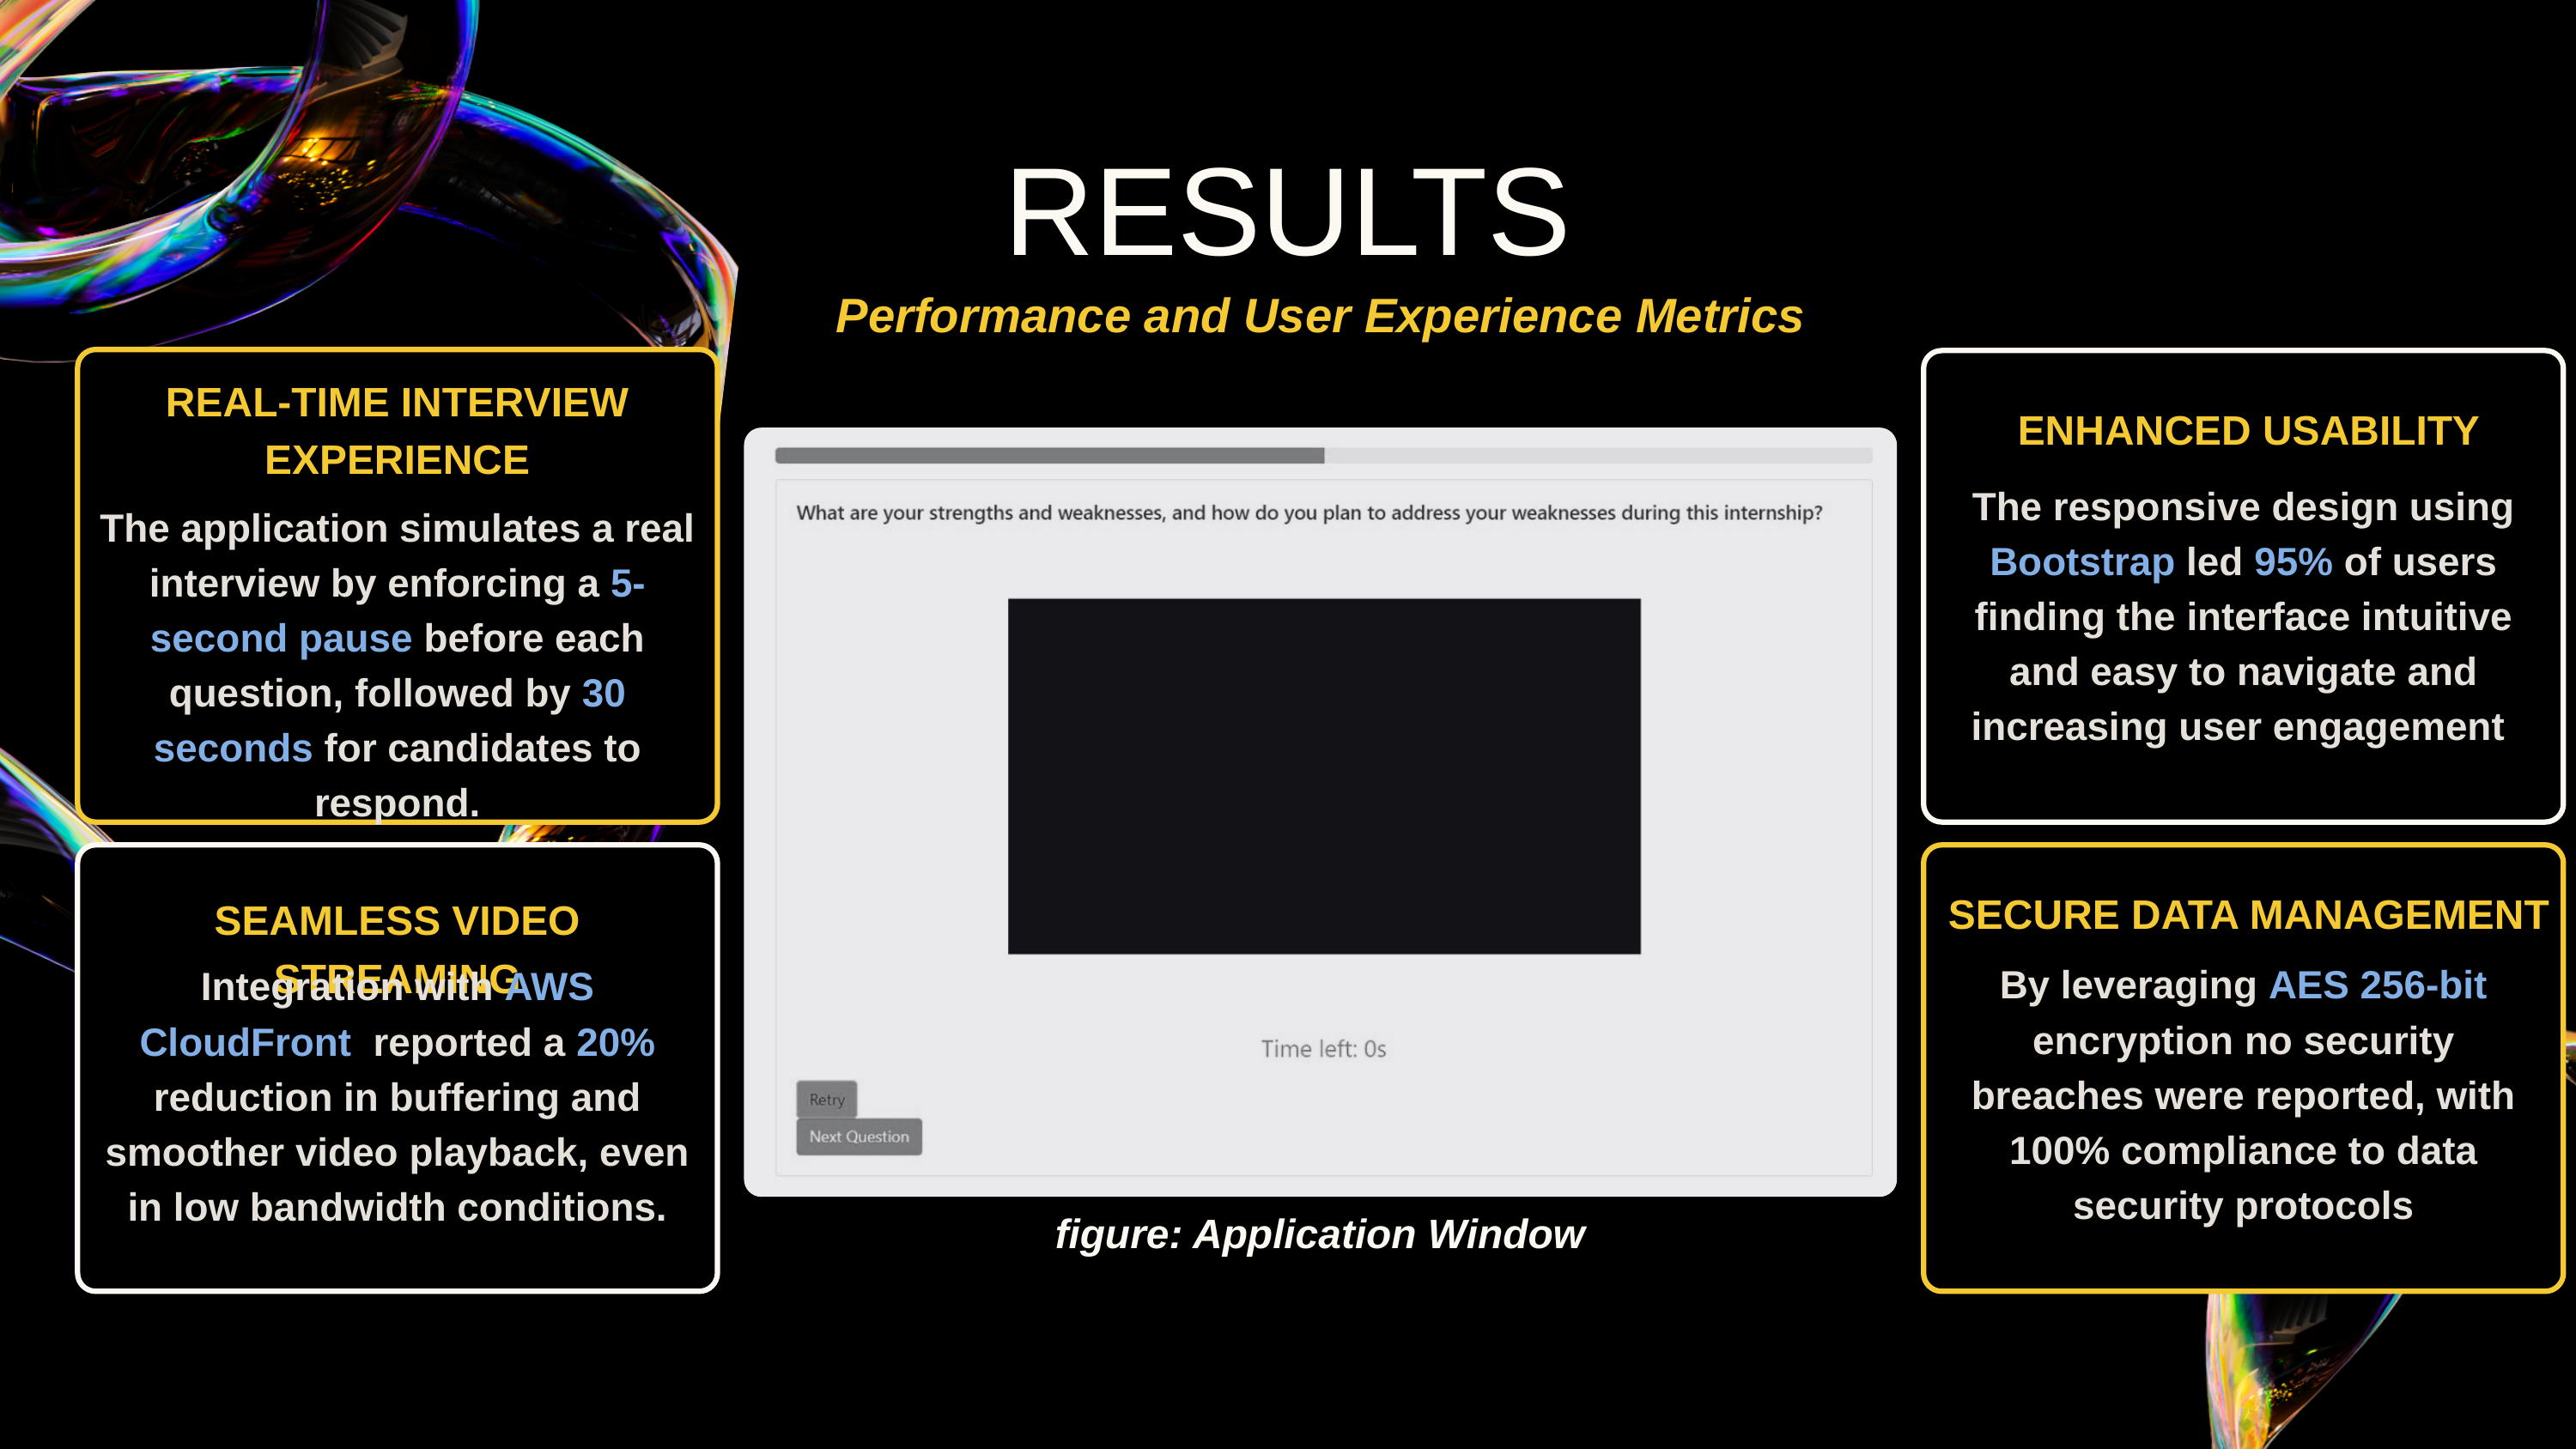

RESULTS
Performance and User Experience Metrics

REAL-TIME INTERVIEW EXPERIENCE
 ENHANCED USABILITY

The responsive design using Bootstrap led 95% of users finding the interface intuitive and easy to navigate and increasing user engagement
The application simulates a real interview by enforcing a 5-second pause before each question, followed by 30 seconds for candidates to respond.

SEAMLESS VIDEO STREAMING
Integration with AWS CloudFront  reported a 20% reduction in buffering and smoother video playback, even in low bandwidth conditions.

SECURE DATA MANAGEMENT
By leveraging AES 256-bit encryption no security breaches were reported, with 100% compliance to data security protocols

figure: Application Window